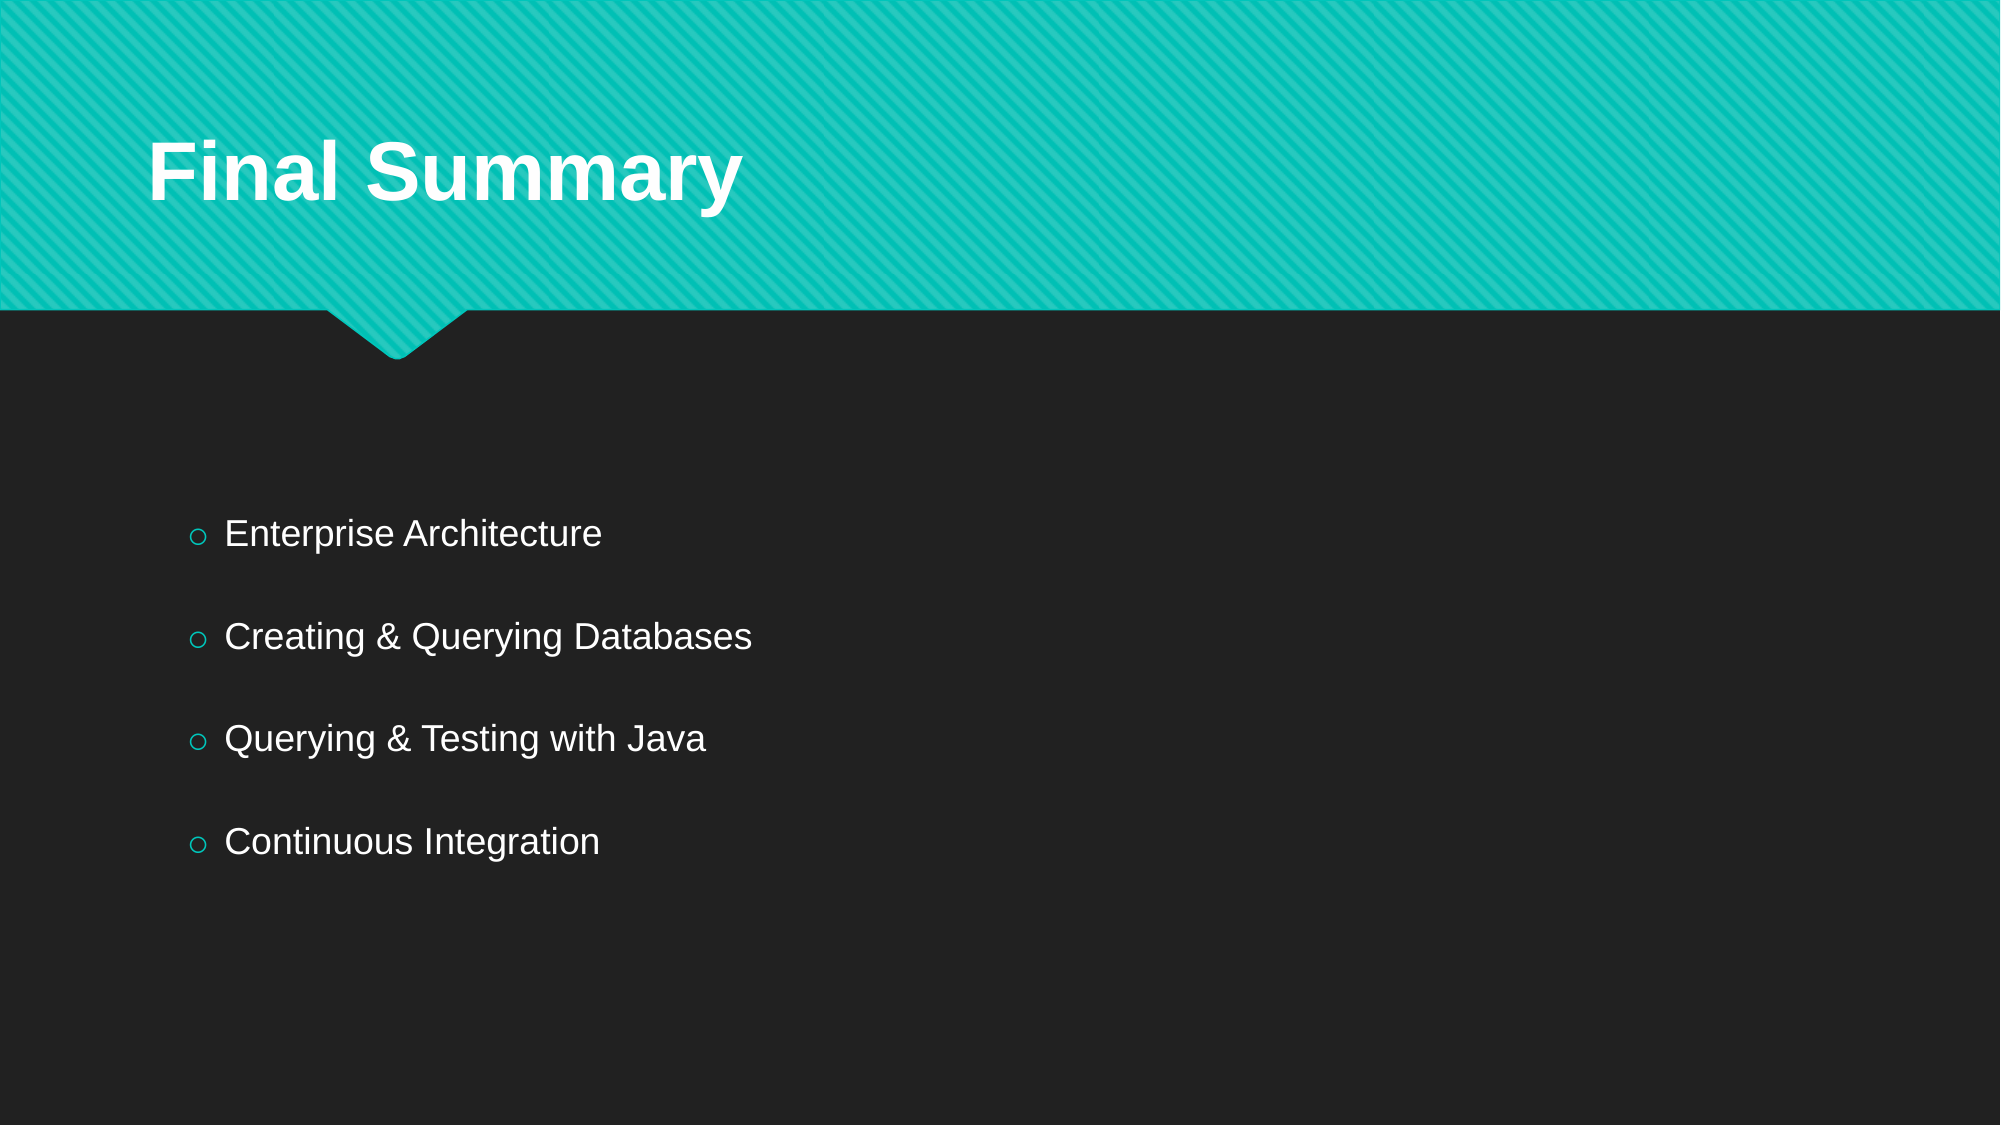

# Final Summary
Enterprise Architecture
Creating & Querying Databases
Querying & Testing with Java
Continuous Integration